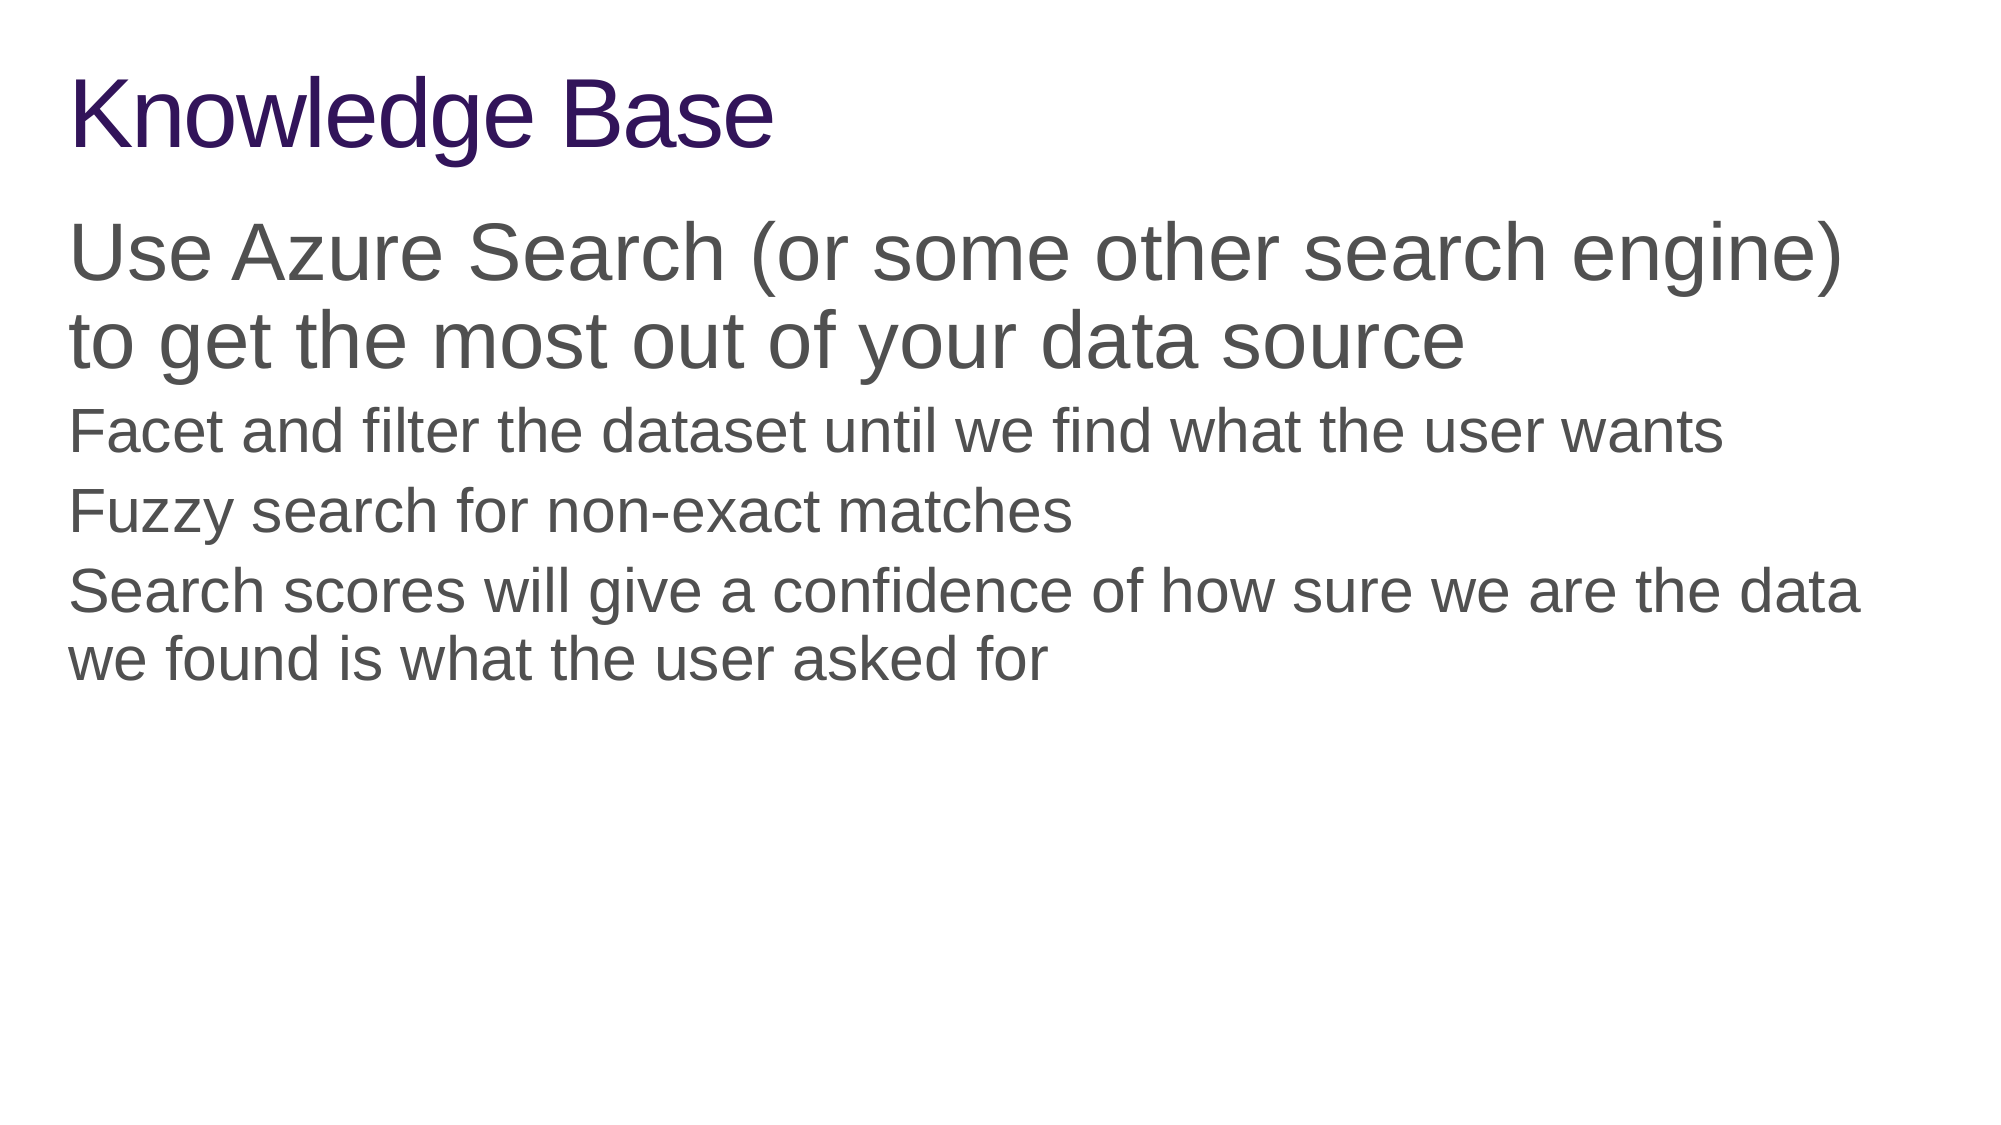

# Knowledge Base
Use Azure Search (or some other search engine) to get the most out of your data source
Facet and filter the dataset until we find what the user wants
Fuzzy search for non-exact matches
Search scores will give a confidence of how sure we are the data we found is what the user asked for